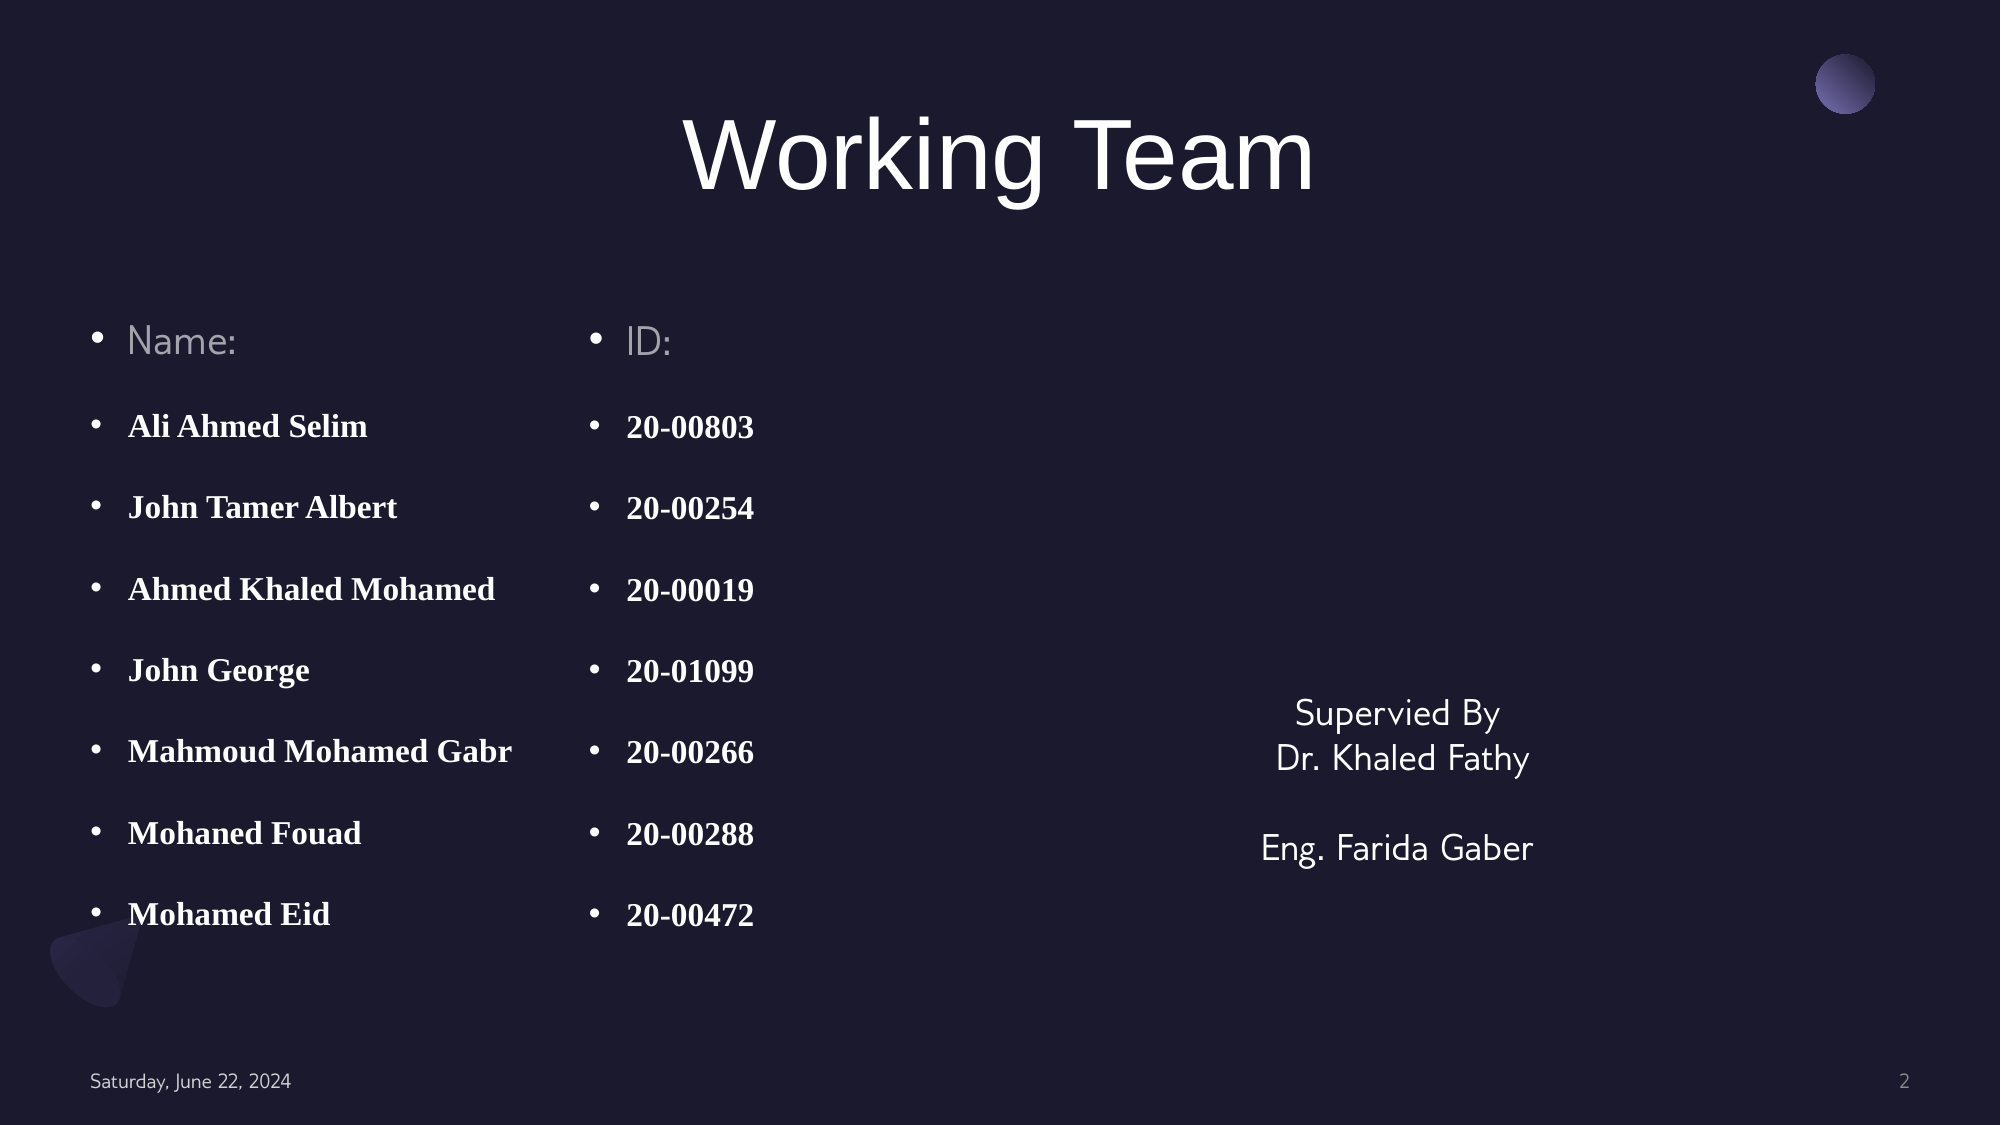

# Working Team
Name:
Ali Ahmed Selim
John Tamer Albert
Ahmed Khaled Mohamed
John George
Mahmoud Mohamed Gabr
Mohaned Fouad
Mohamed Eid
ID:
20-00803
20-00254
20-00019
20-01099
20-00266
20-00288
20-00472
Supervied By
Dr. Khaled Fathy

Eng. Farida Gaber

Saturday, June 22, 2024
2